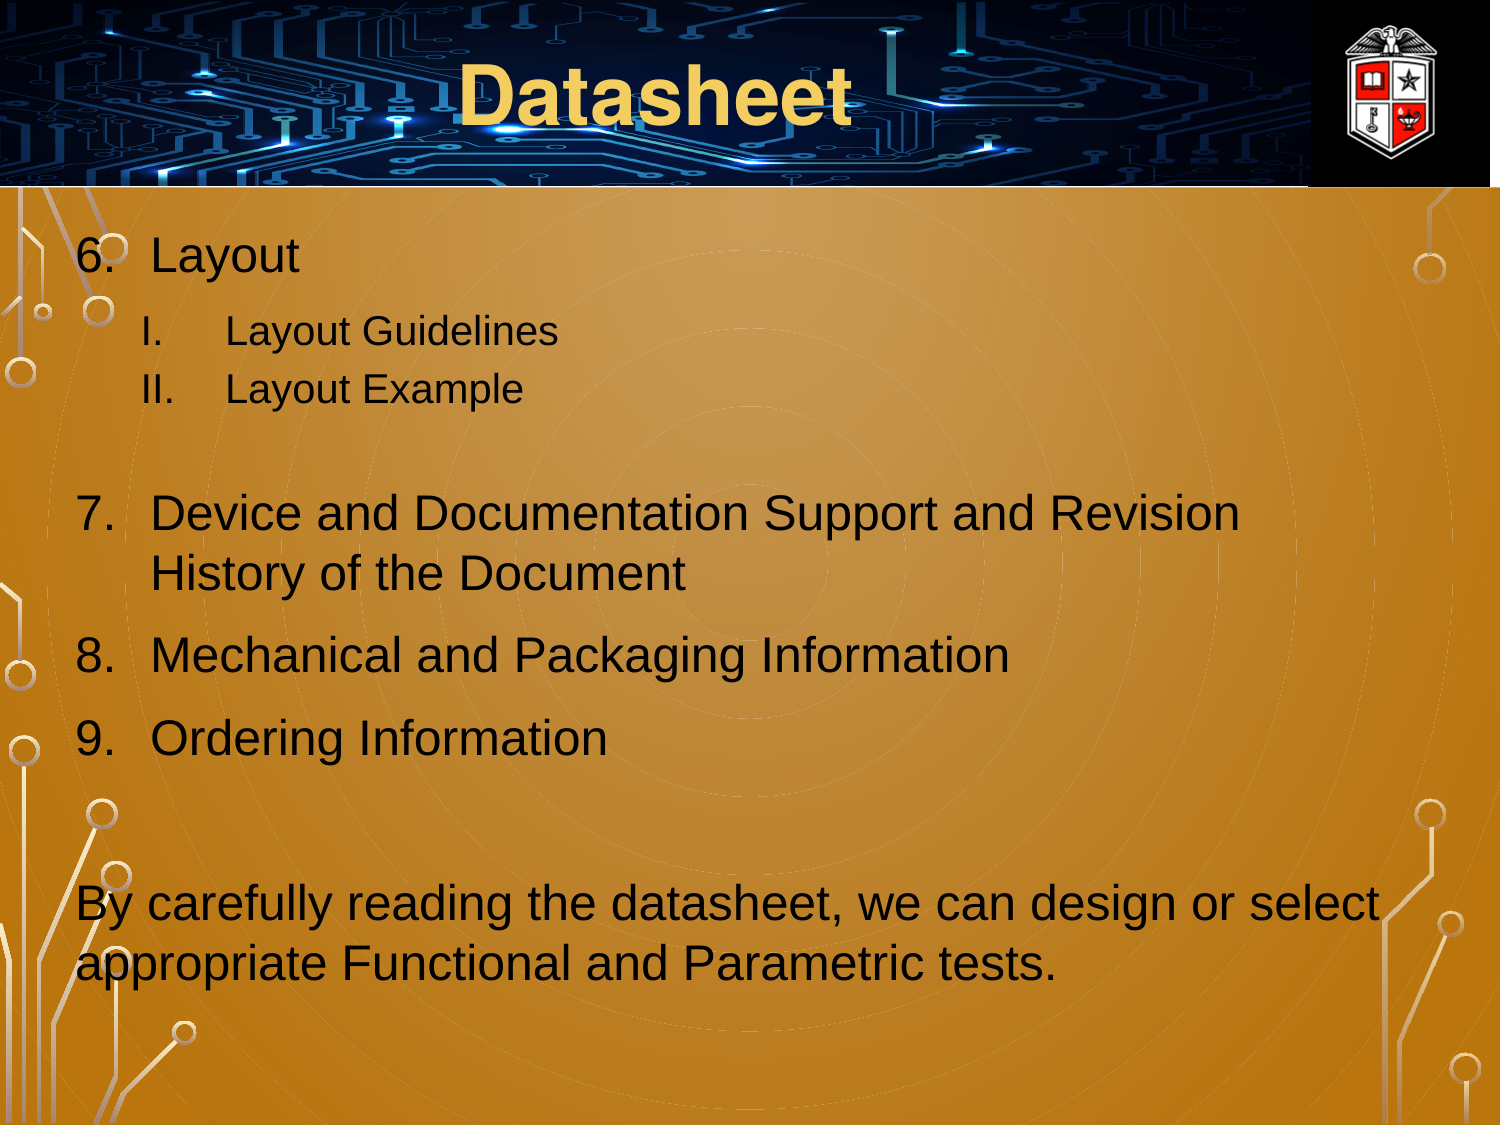

Datasheet
Layout
Layout Guidelines
Layout Example

Device and Documentation Support and Revision History of the Document
Mechanical and Packaging Information
Ordering Information

By carefully reading the datasheet, we can design or select appropriate Functional and Parametric tests.